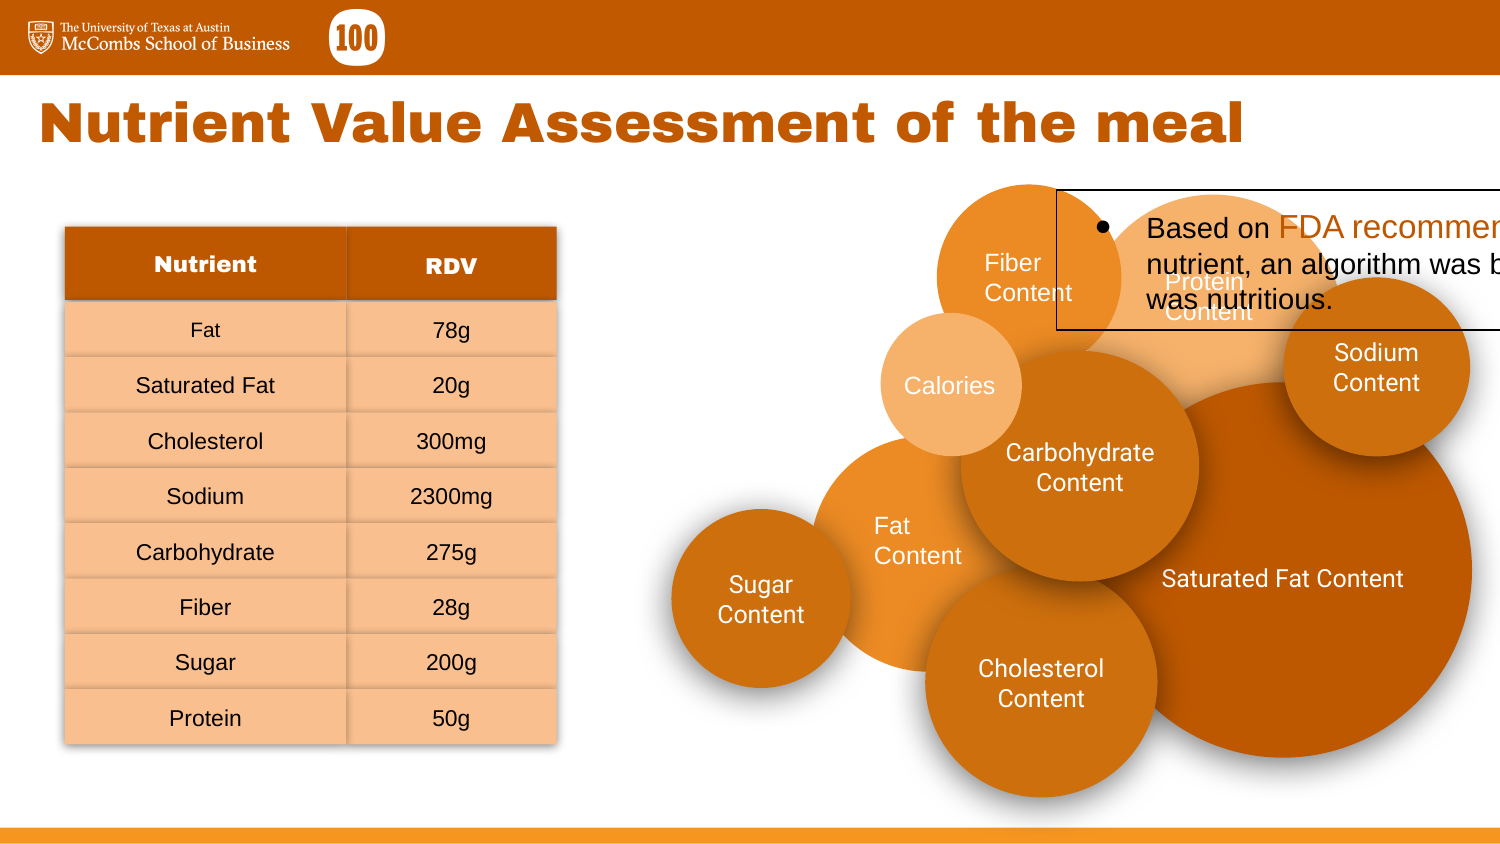

# Nutrient Value Assessment of the meal

Fiber Content
Protein Content

Sodium Content

Carbohydrate Content
Calories

Saturated Fat Content
Fat Content

Sugar Content

Cholesterol Content
Based on FDA recommendations for each nutrient, an algorithm was built to assess if a meal was nutritious.
Nutrient
RDV
78g
Fat
20g
Saturated Fat
300mg
Cholesterol
2300mg
Sodium
275g
Carbohydrate
28g
Fiber
200g
Sugar
50g
Protein